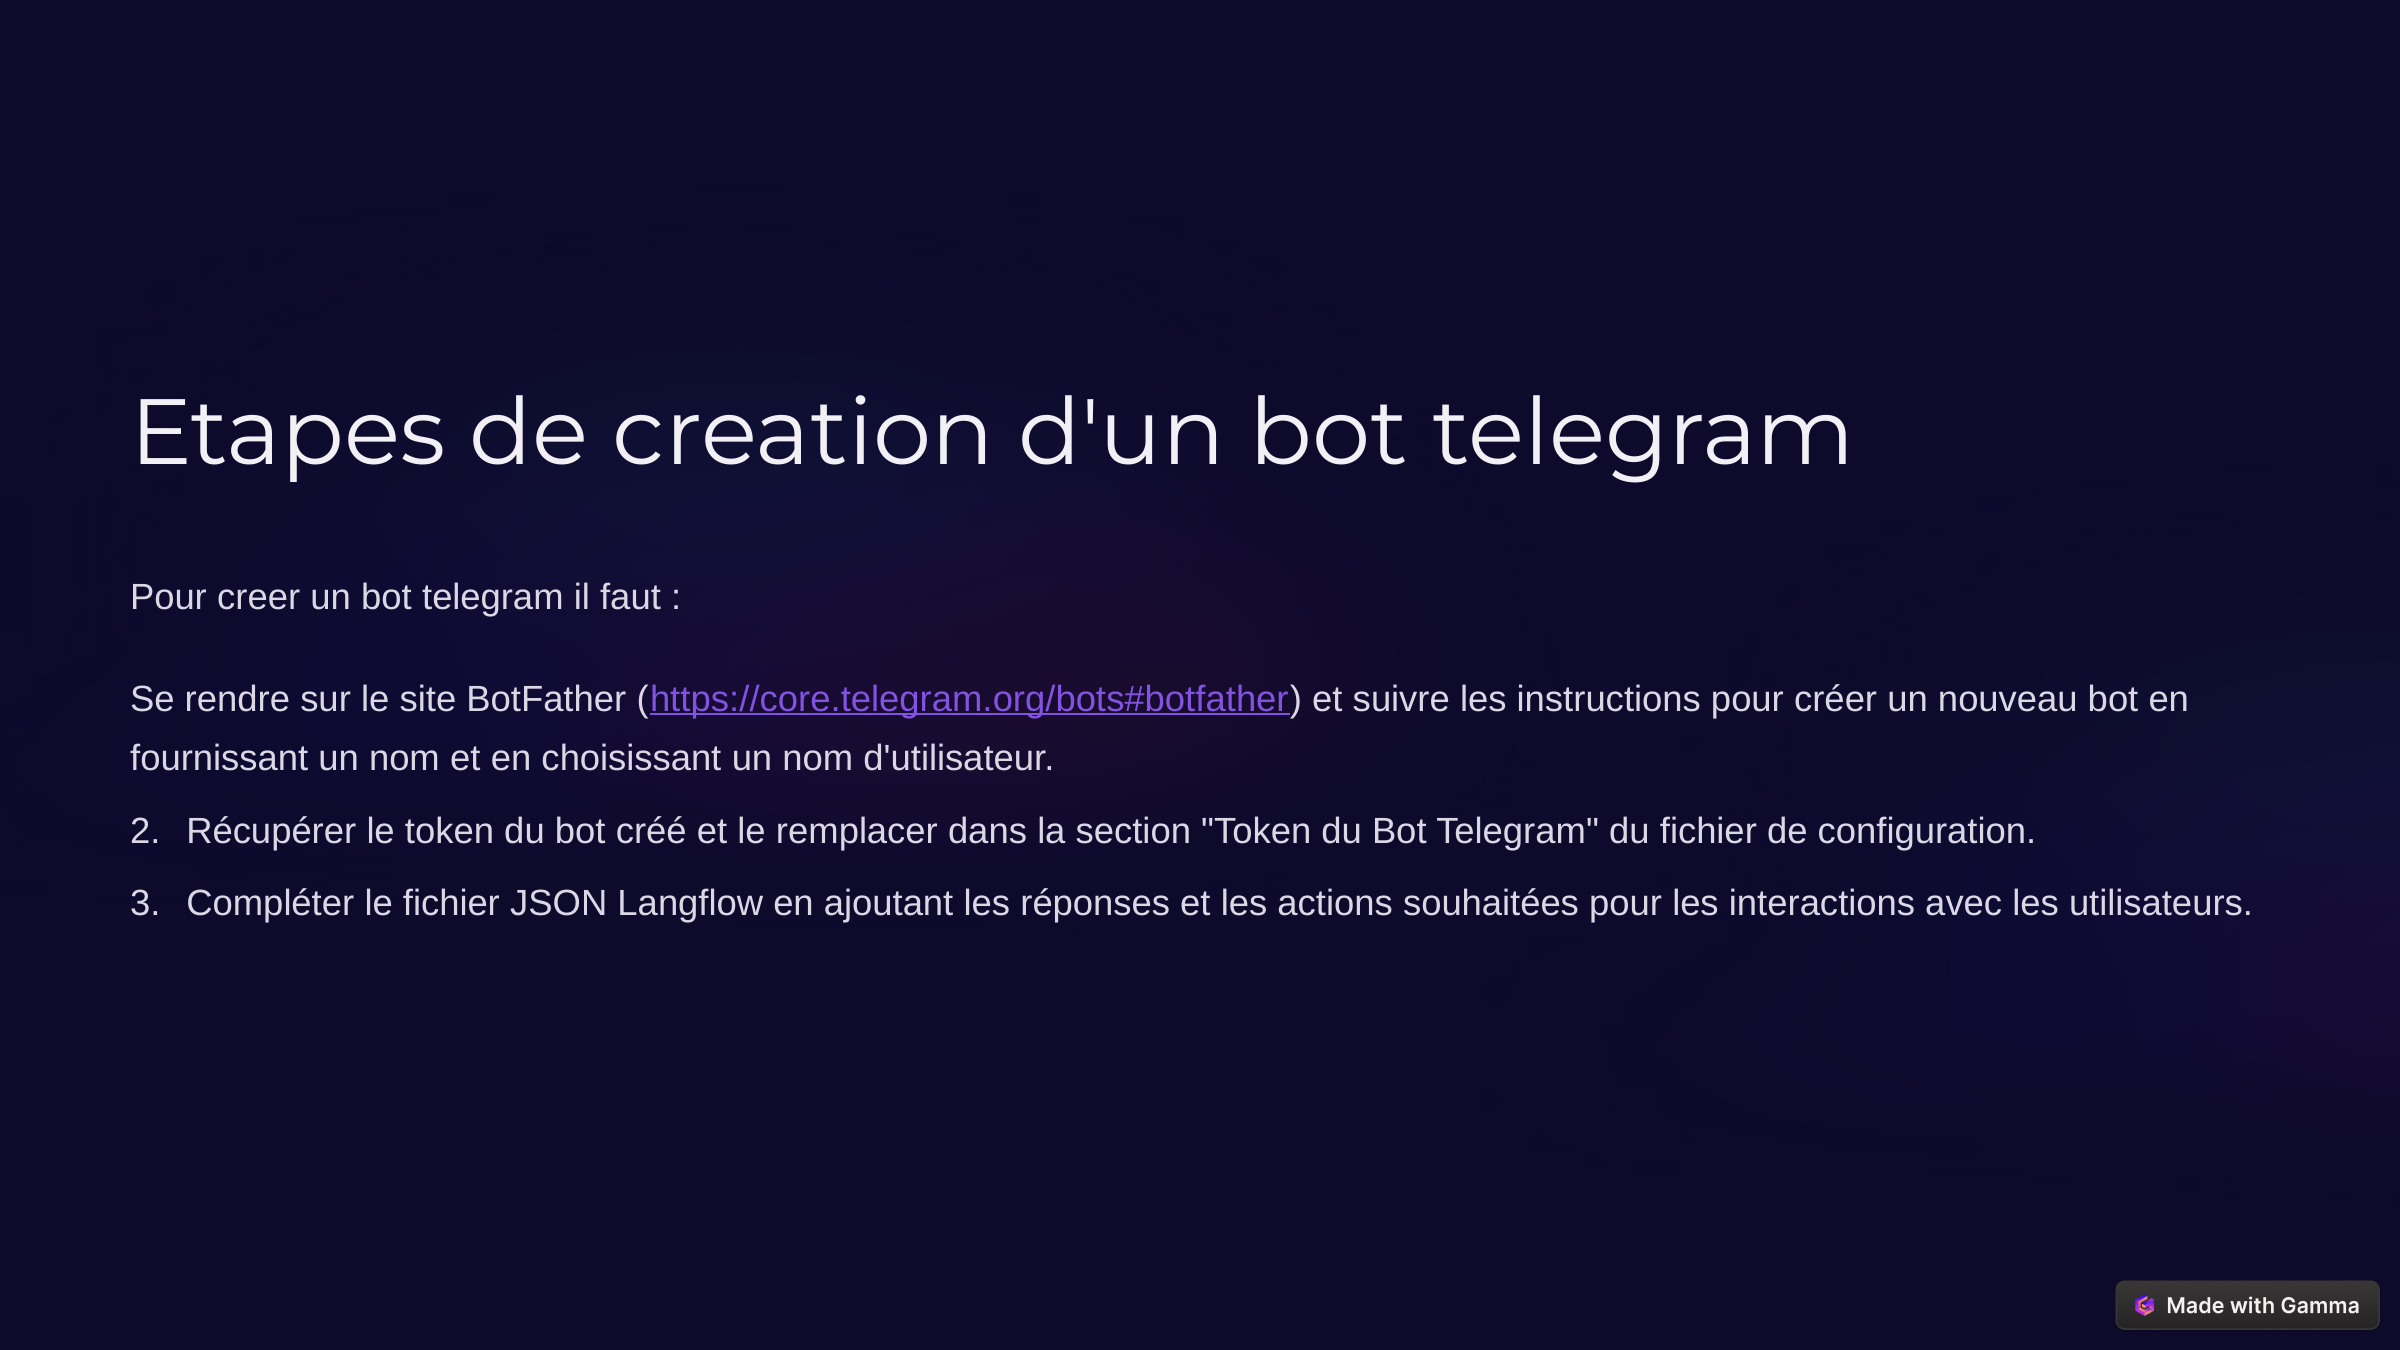

Etapes de creation d'un bot telegram
Pour creer un bot telegram il faut :
Se rendre sur le site BotFather (https://core.telegram.org/bots#botfather) et suivre les instructions pour créer un nouveau bot en fournissant un nom et en choisissant un nom d'utilisateur.
Récupérer le token du bot créé et le remplacer dans la section "Token du Bot Telegram" du fichier de configuration.
Compléter le fichier JSON Langflow en ajoutant les réponses et les actions souhaitées pour les interactions avec les utilisateurs.